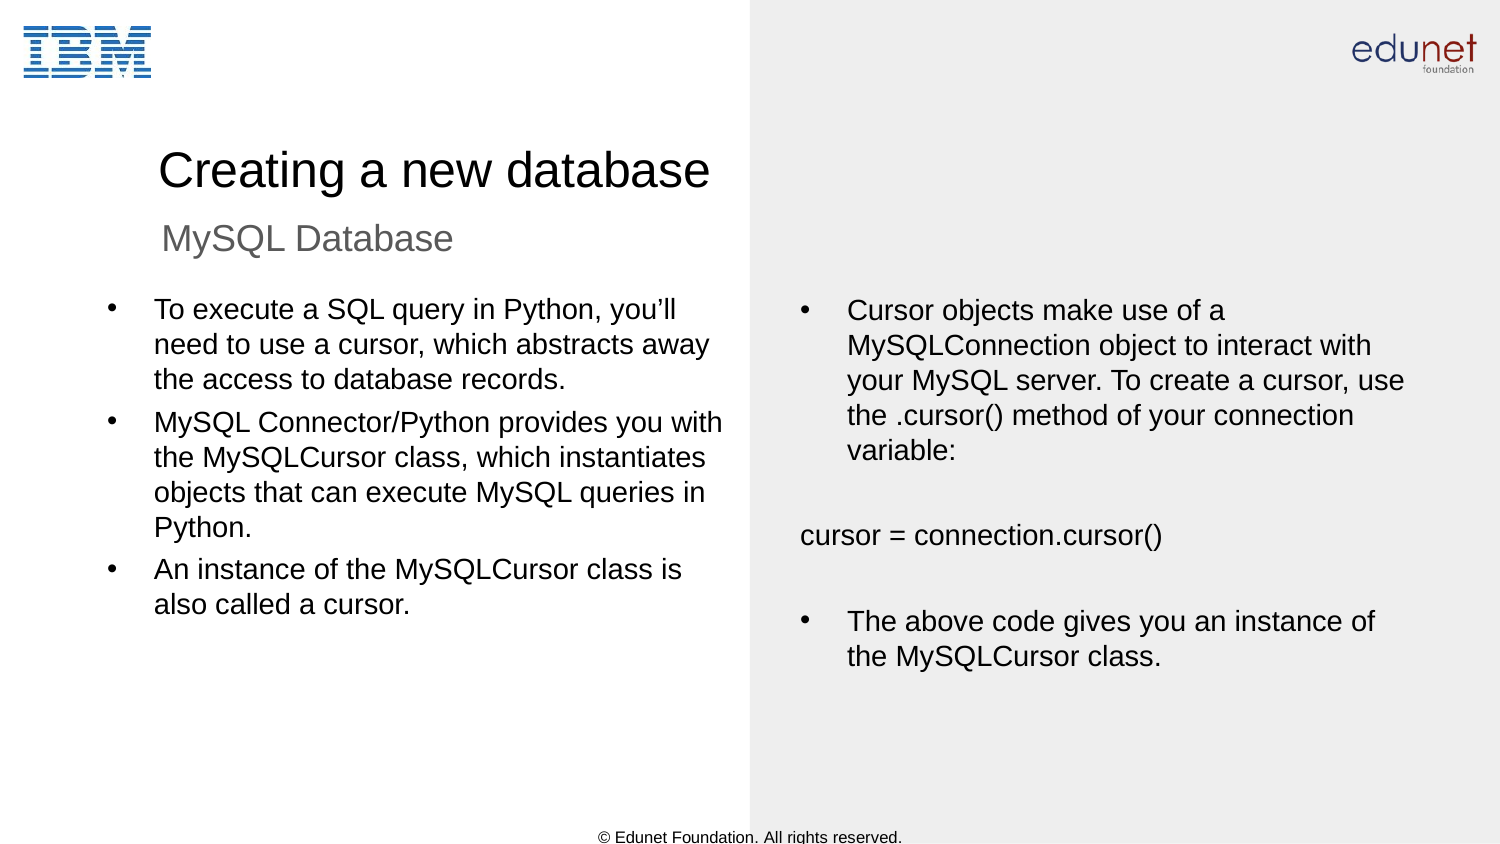

# Creating a new database
MySQL Database
To execute a SQL query in Python, you’ll need to use a cursor, which abstracts away the access to database records.
MySQL Connector/Python provides you with the MySQLCursor class, which instantiates objects that can execute MySQL queries in Python.
An instance of the MySQLCursor class is also called a cursor.

Cursor objects make use of a MySQLConnection object to interact with your MySQL server. To create a cursor, use the .cursor() method of your connection variable:

cursor = connection.cursor()

The above code gives you an instance of the MySQLCursor class.
© Edunet Foundation. All rights reserved.